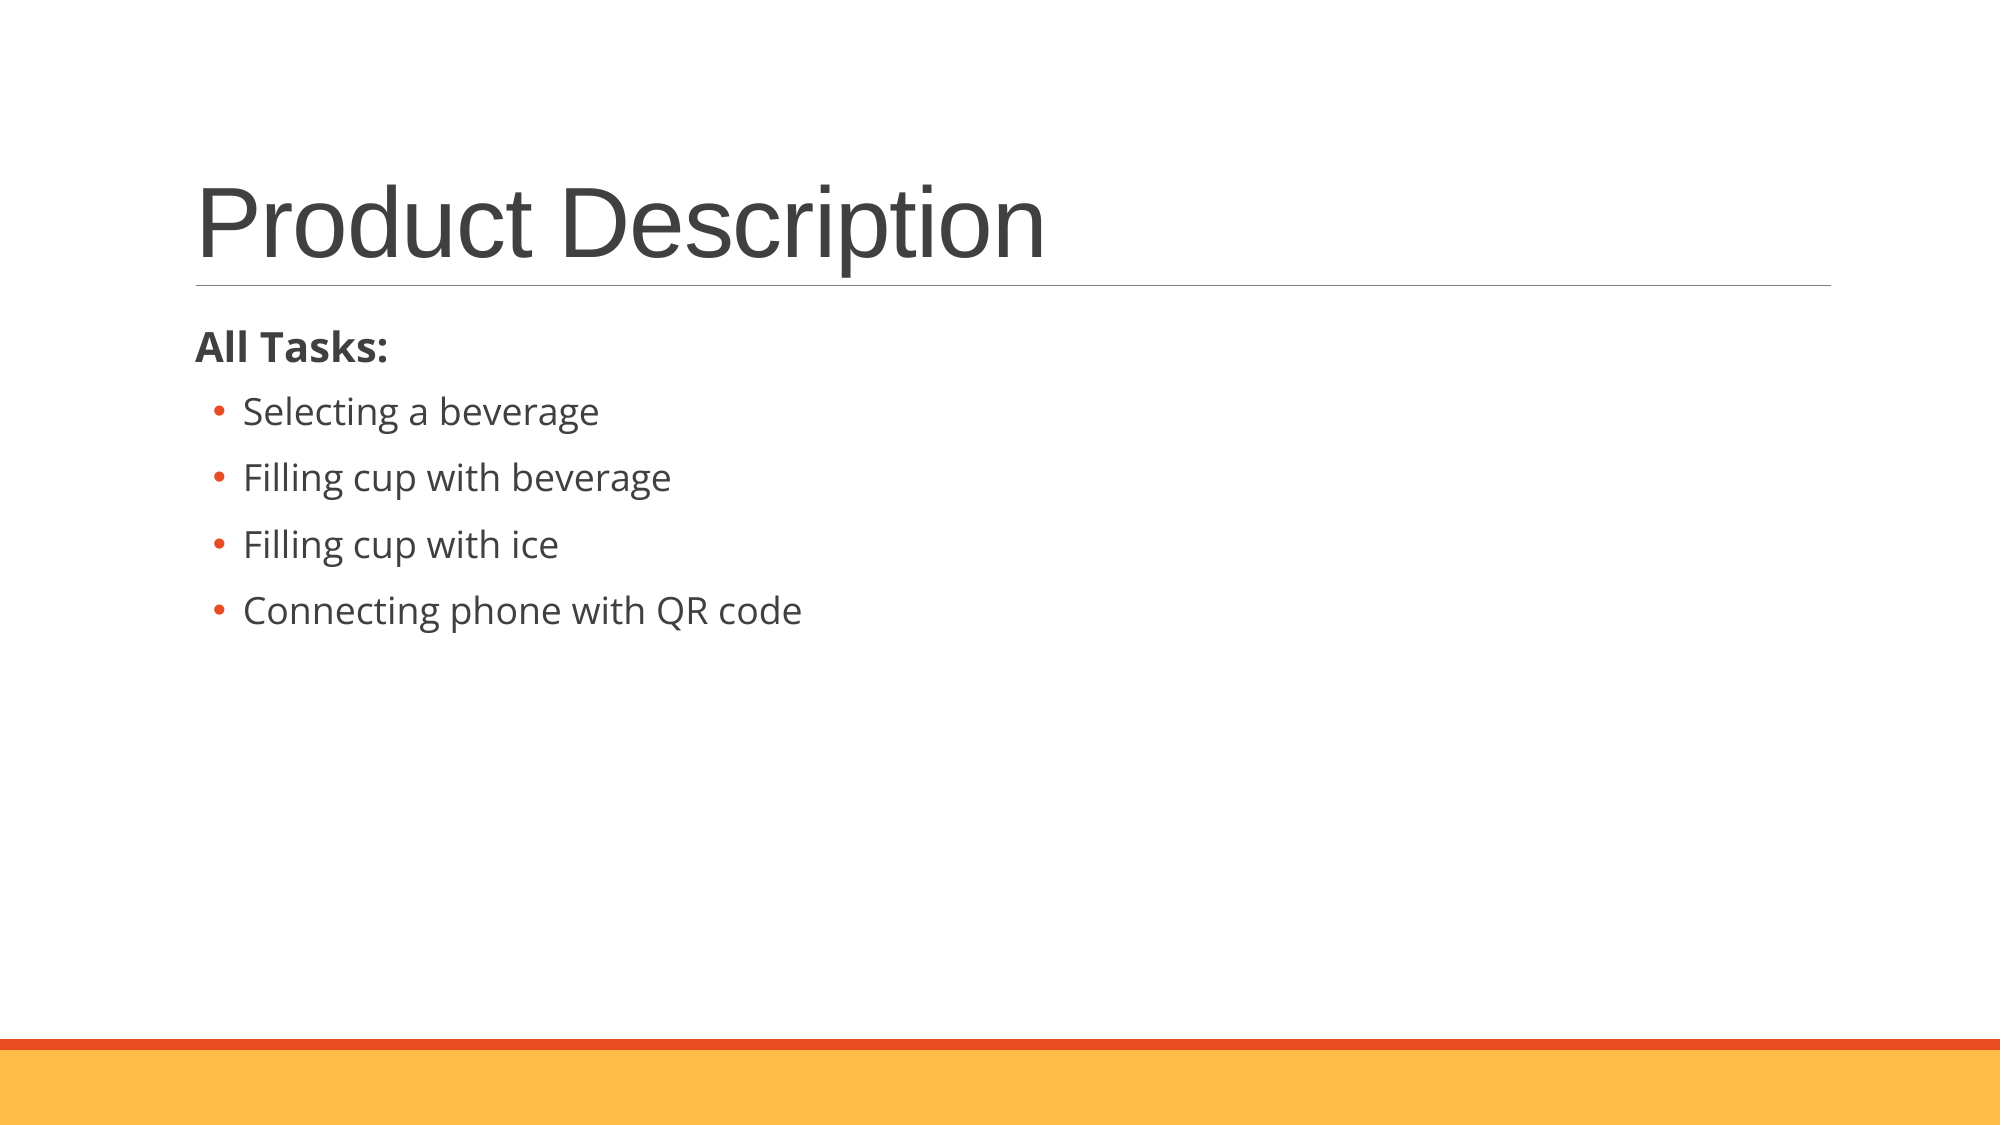

# Product Description
All Tasks:
Selecting a beverage
Filling cup with beverage
Filling cup with ice
Connecting phone with QR code